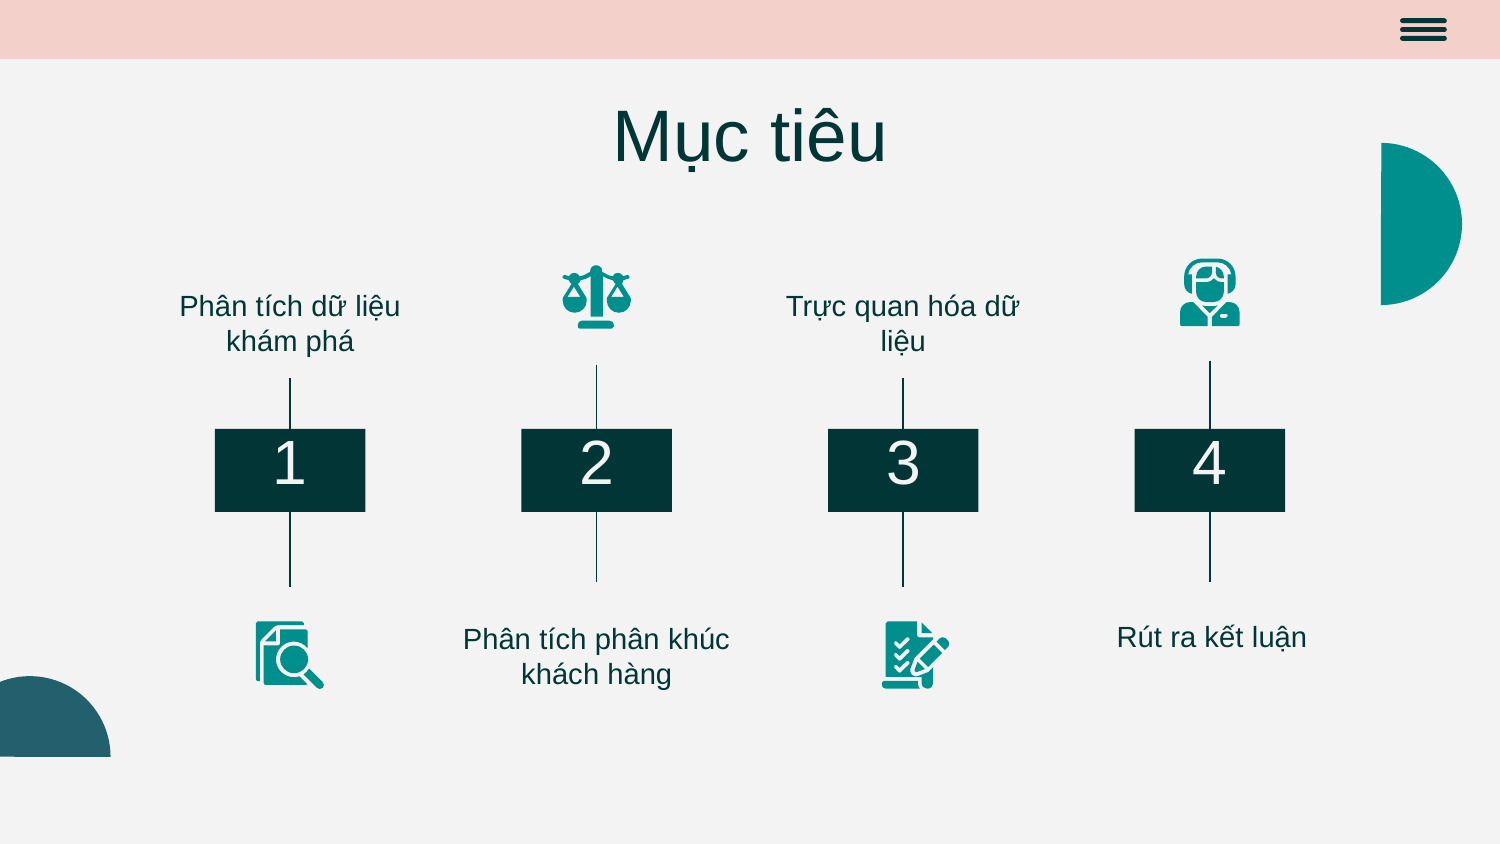

# Mục tiêu

Phân tích dữ liệu khám phá
Trực quan hóa dữ liệu

1
2
3
4

Rút ra kết luận
Phân tích phân khúc khách hàng